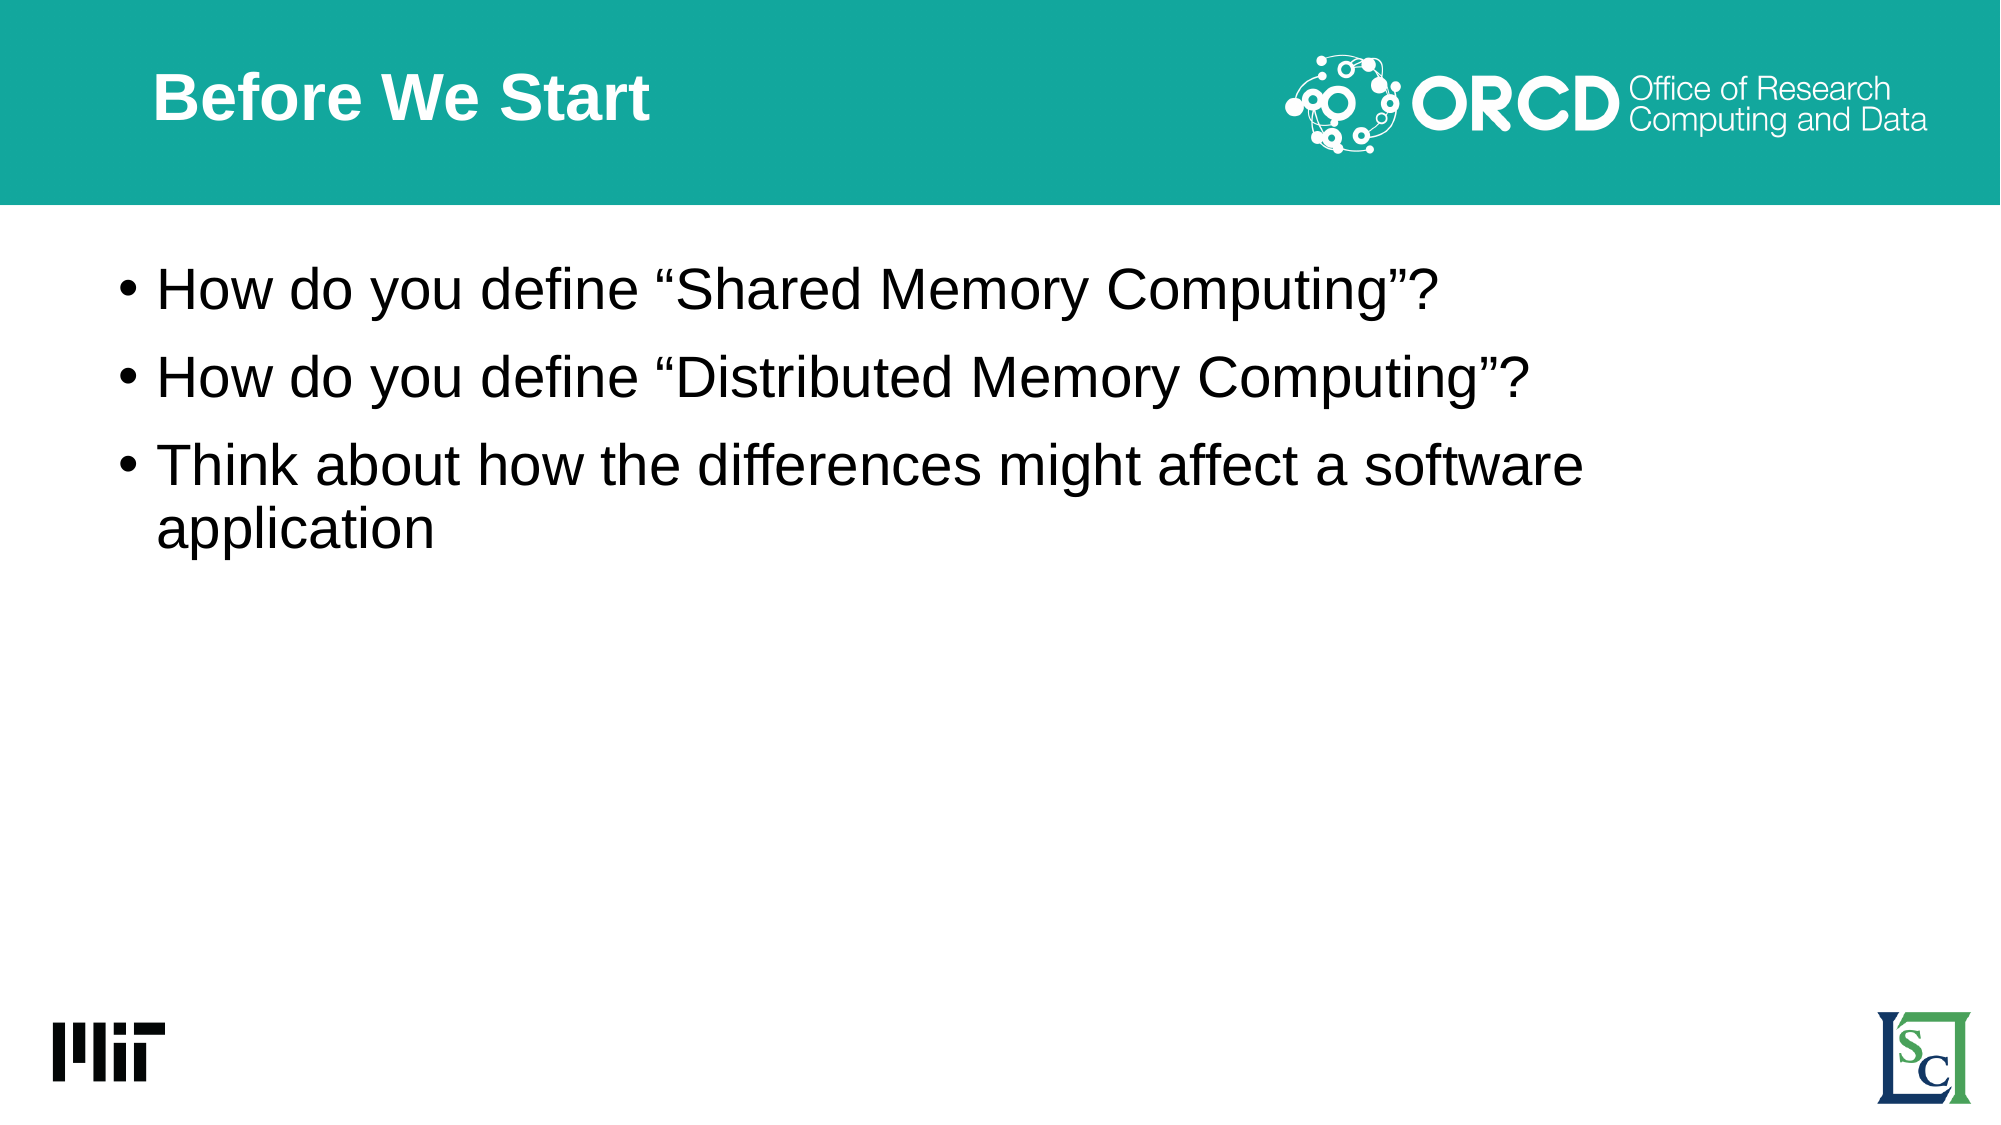

# Before We Start
How do you define “Shared Memory Computing”?
How do you define “Distributed Memory Computing”?
Think about how the differences might affect a software application